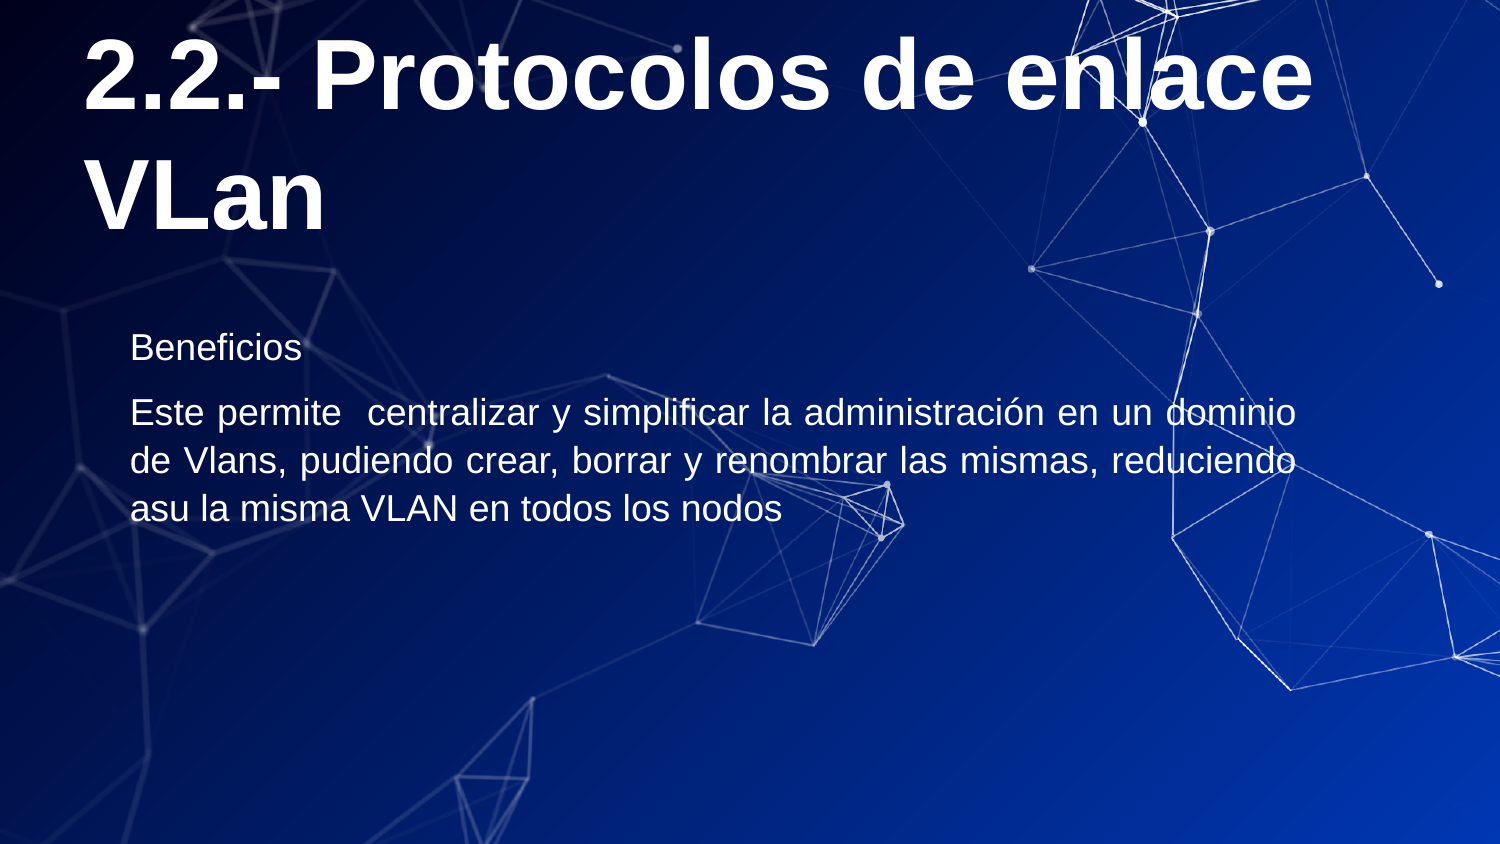

2.2.- Protocolos de enlace VLan
Beneficios
Este permite  centralizar y simplificar la administración en un dominio de Vlans, pudiendo crear, borrar y renombrar las mismas, reduciendo asu la misma VLAN en todos los nodos

31